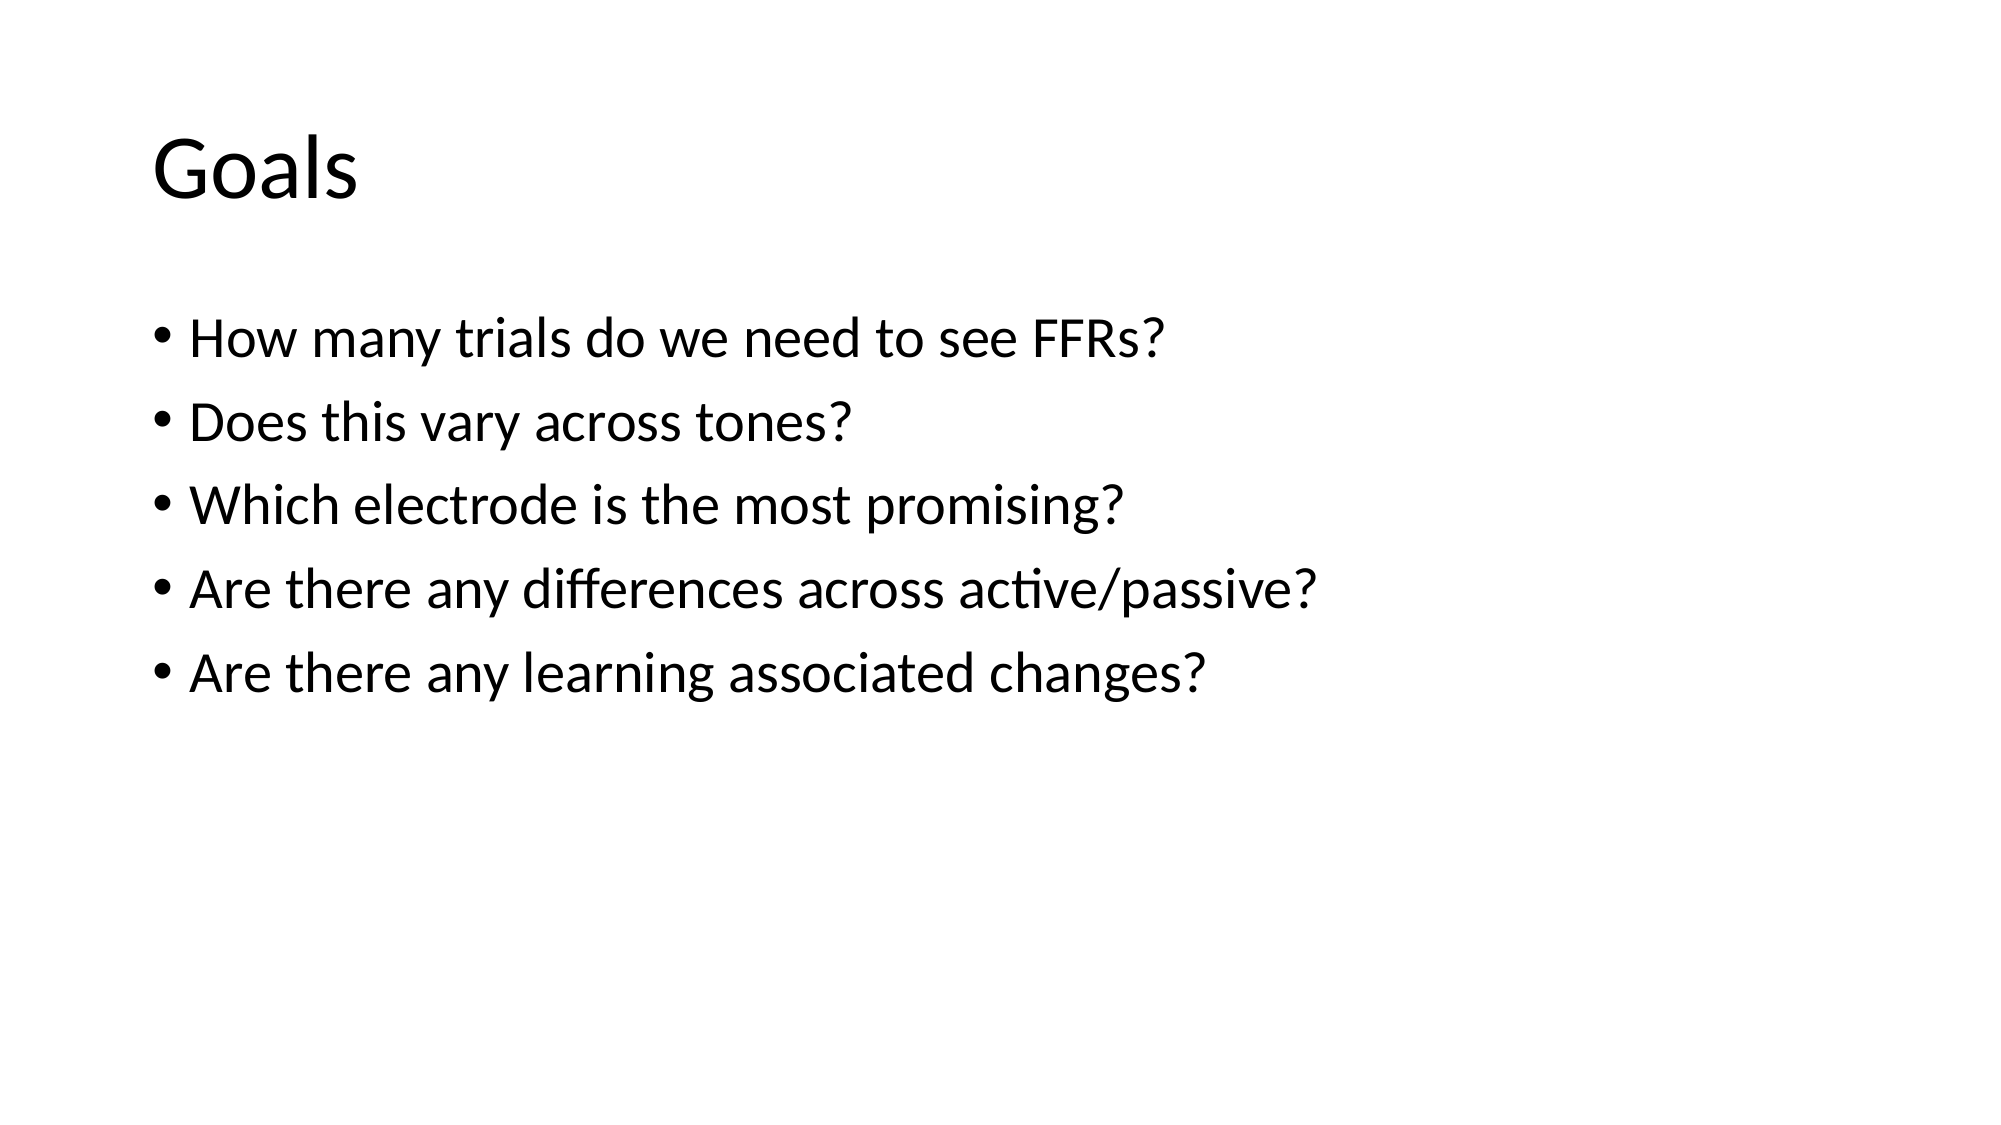

# Goals
How many trials do we need to see FFRs?
Does this vary across tones?
Which electrode is the most promising?
Are there any differences across active/passive?
Are there any learning associated changes?